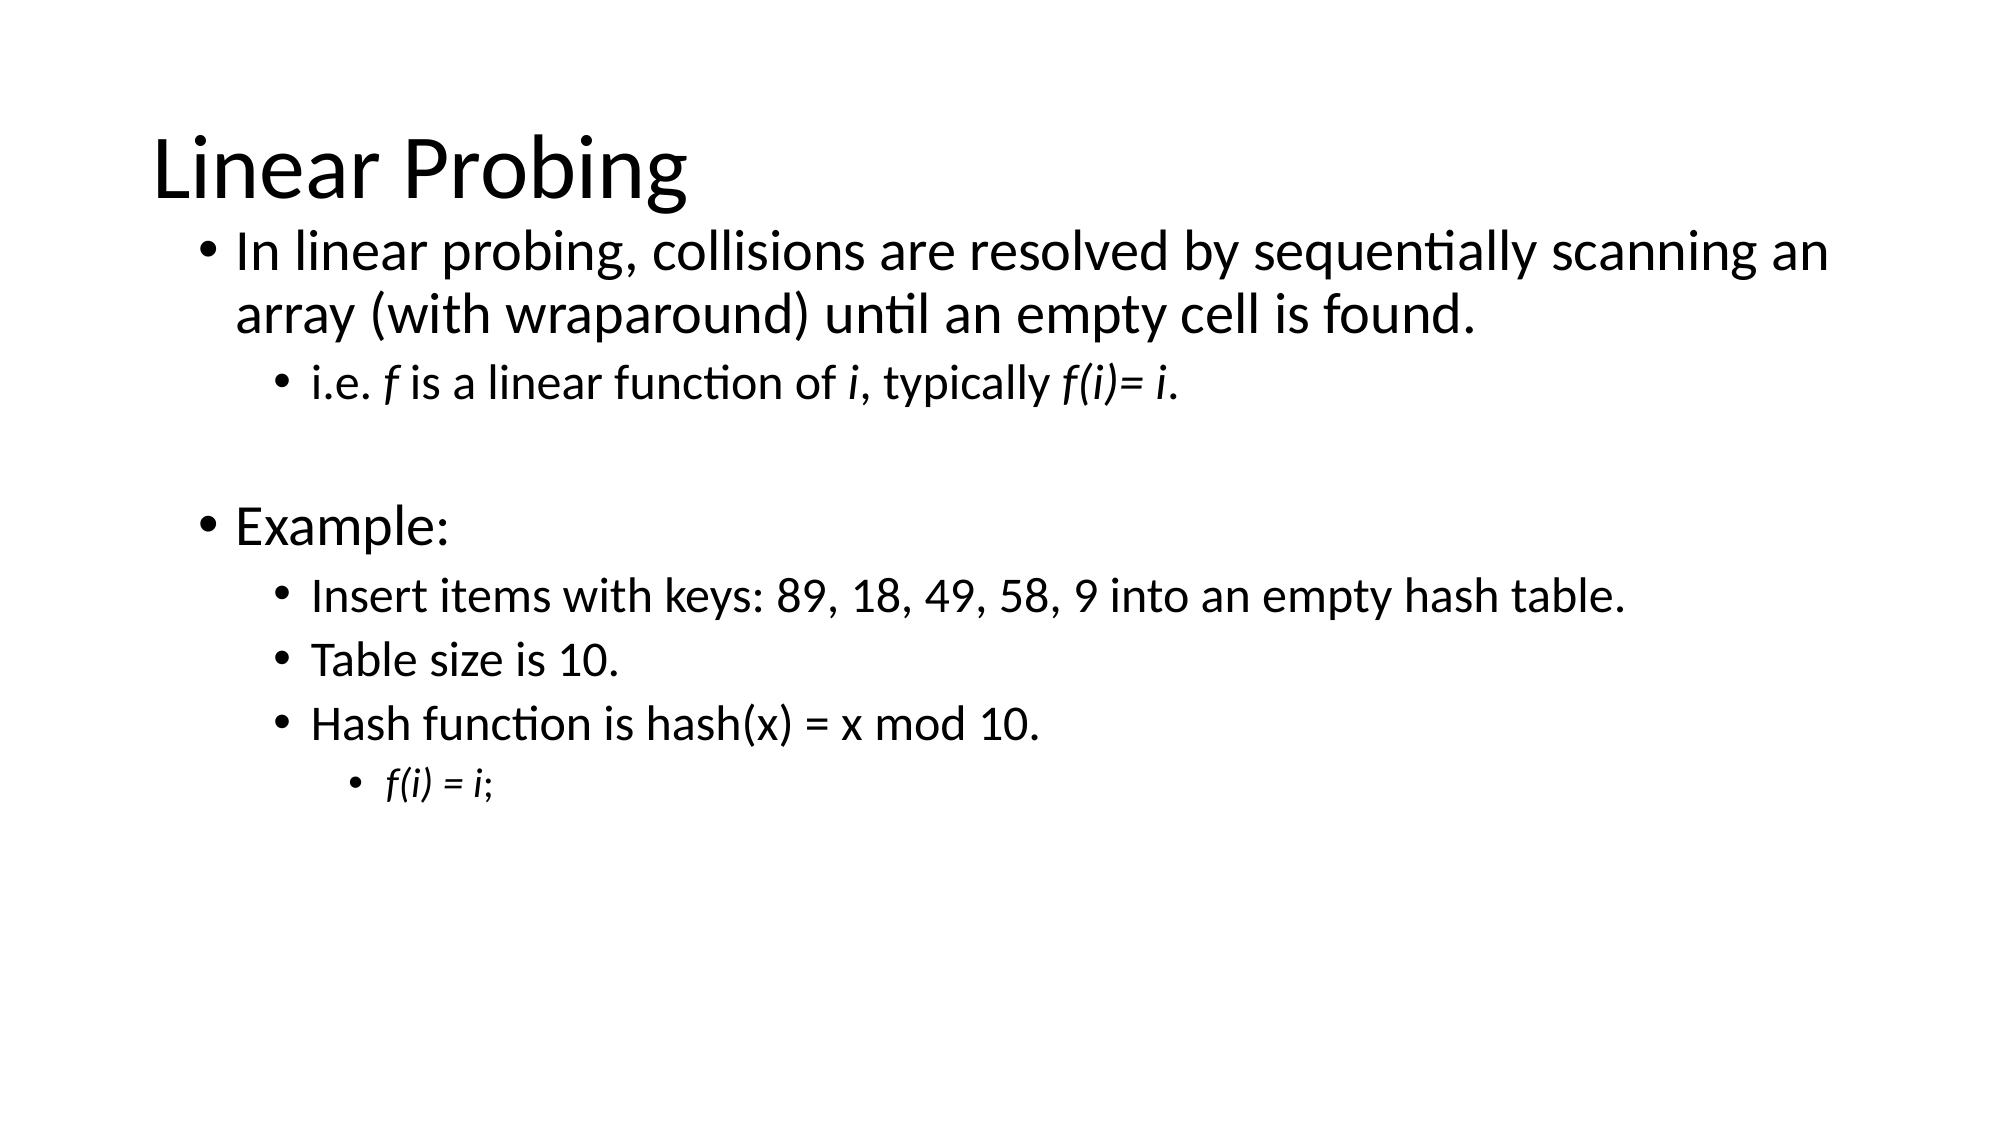

# Linear Probing
In linear probing, collisions are resolved by sequentially scanning an array (with wraparound) until an empty cell is found.
i.e. f is a linear function of i, typically f(i)= i.

Example:
Insert items with keys: 89, 18, 49, 58, 9 into an empty hash table.
Table size is 10.
Hash function is hash(x) = x mod 10.
f(i) = i;